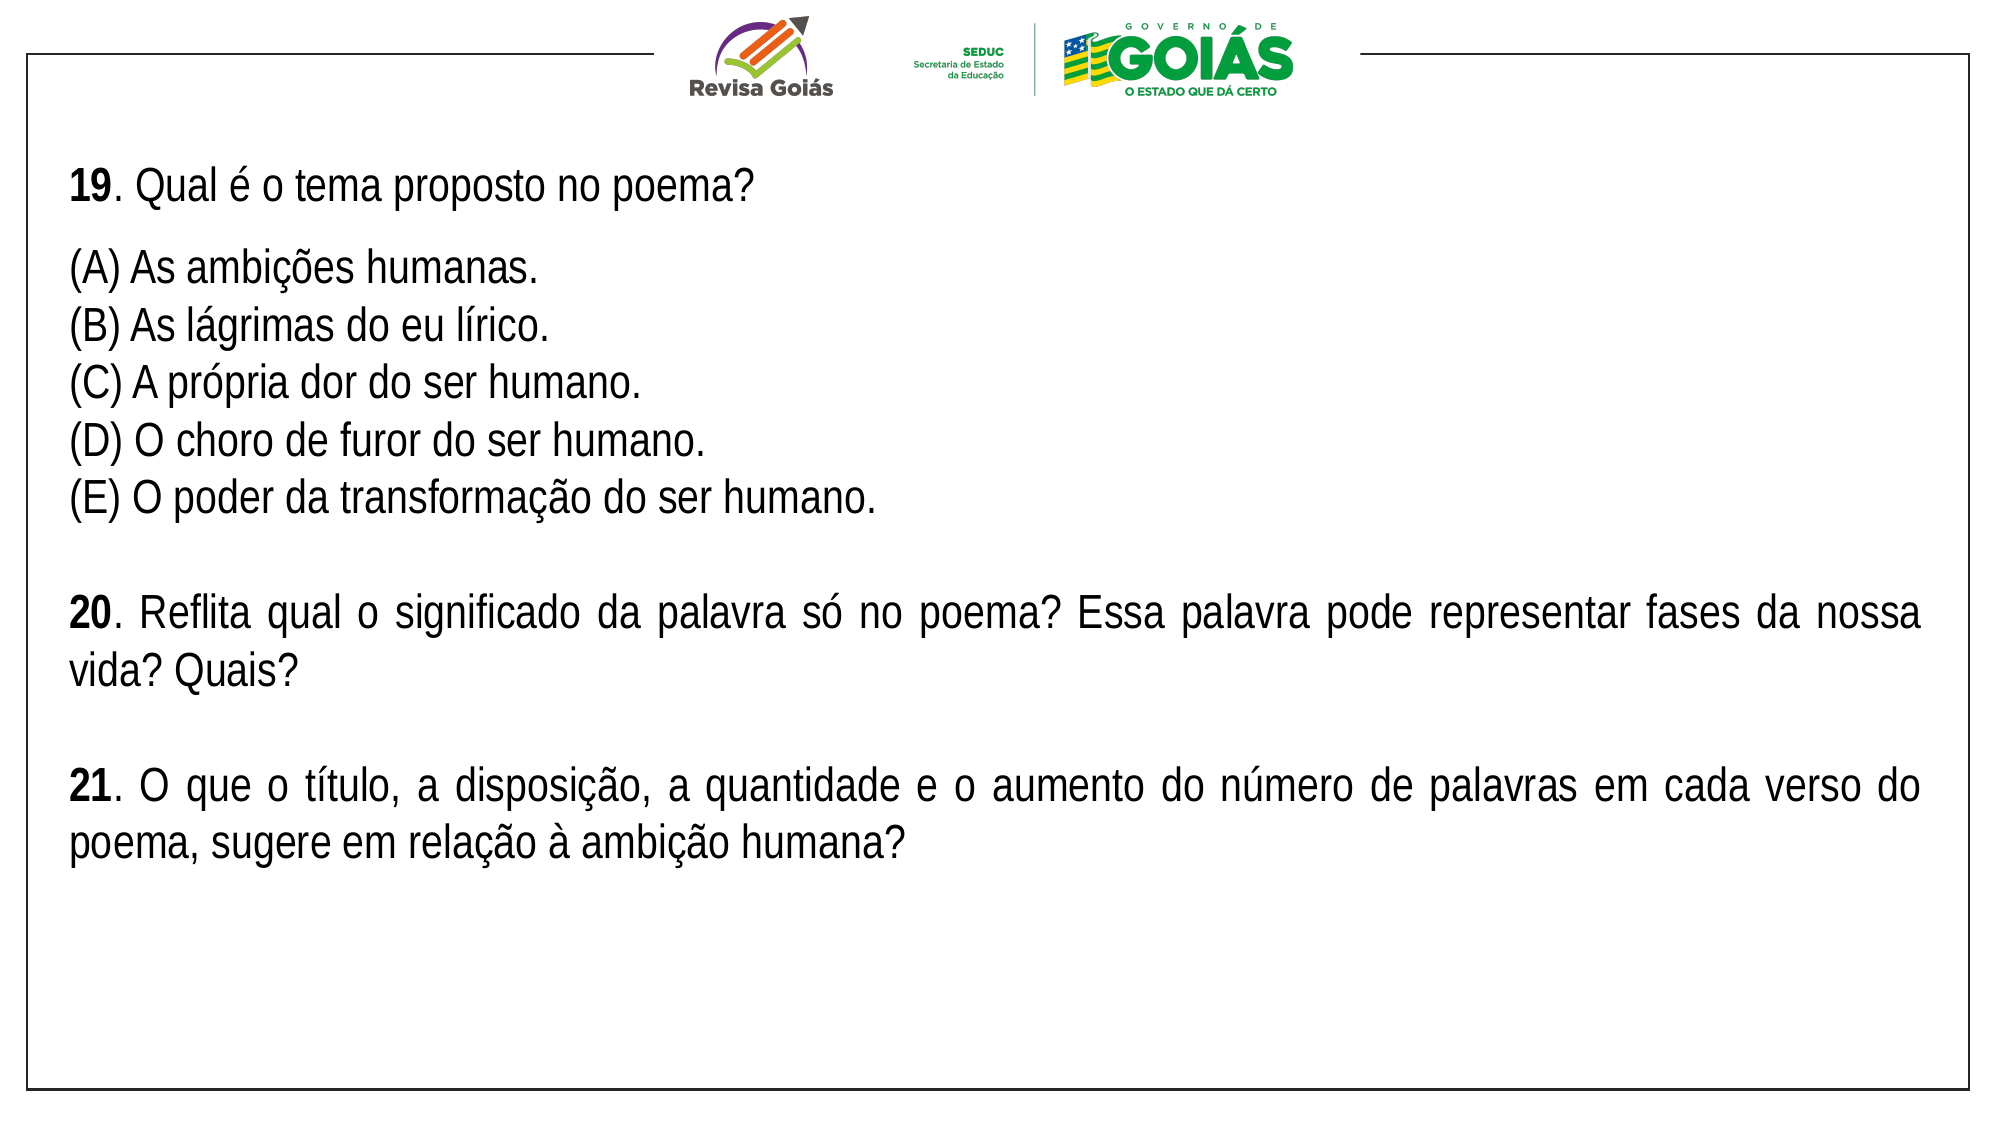

19. Qual é o tema proposto no poema?

(A) As ambições humanas.
(B) As lágrimas do eu lírico.
(C) A própria dor do ser humano.
(D) O choro de furor do ser humano.
(E) O poder da transformação do ser humano.

20. Reflita qual o significado da palavra só no poema? Essa palavra pode representar fases da nossa vida? Quais?

21. O que o título, a disposição, a quantidade e o aumento do número de palavras em cada verso do poema, sugere em relação à ambição humana?